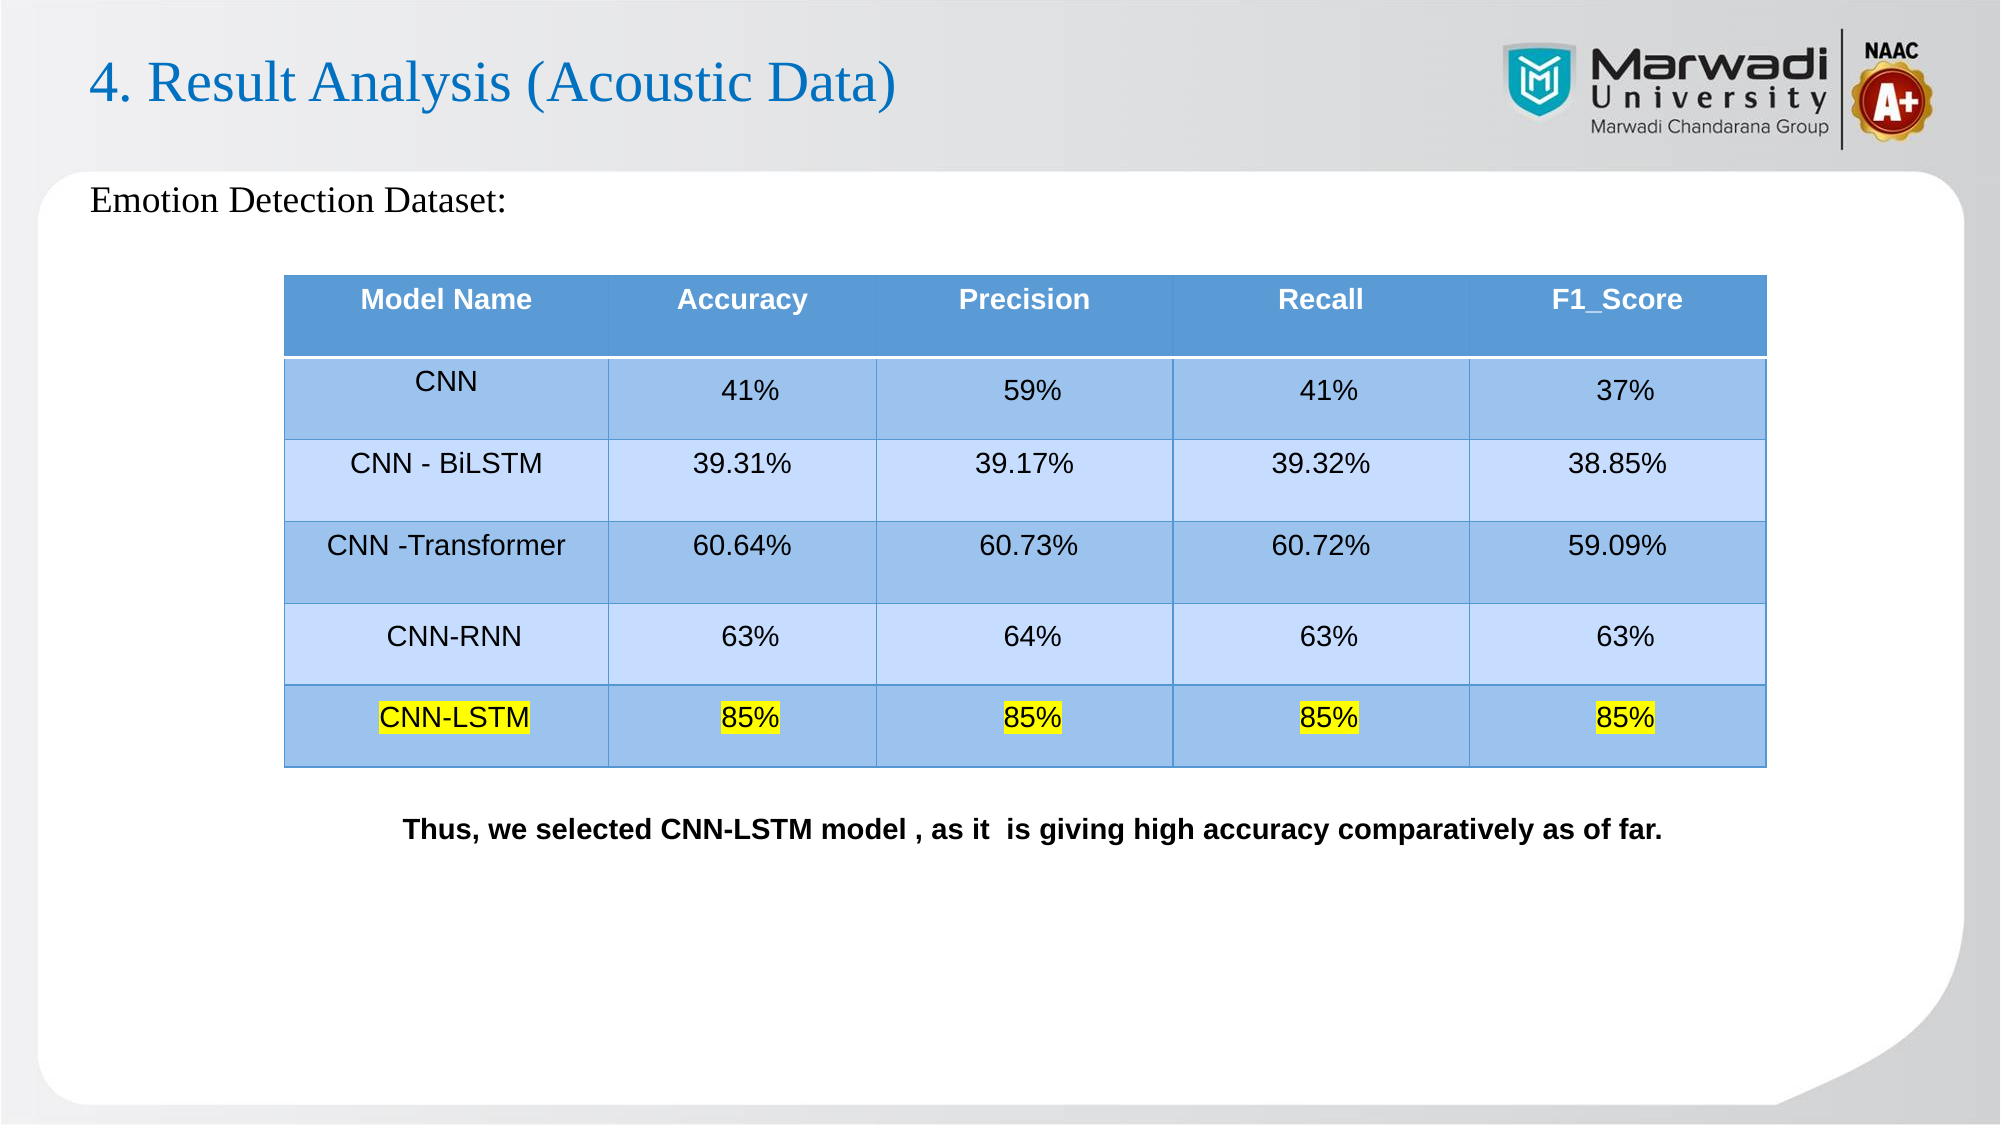

# 4. Result Analysis (Acoustic Data)
Emotion Detection Dataset:
| Model Name | Accuracy | Precision | Recall | F1\_Score |
| --- | --- | --- | --- | --- |
| CNN | 41% | 59% | 41% | 37% |
| CNN - BiLSTM | 39.31% | 39.17% | 39.32% | 38.85% |
| CNN -Transformer | 60.64% | 60.73% | 60.72% | 59.09% |
| CNN-RNN | 63% | 64% | 63% | 63% |
| CNN-LSTM | 85% | 85% | 85% | 85% |
Thus, we selected CNN-LSTM model , as it  is giving high accuracy comparatively as of far.